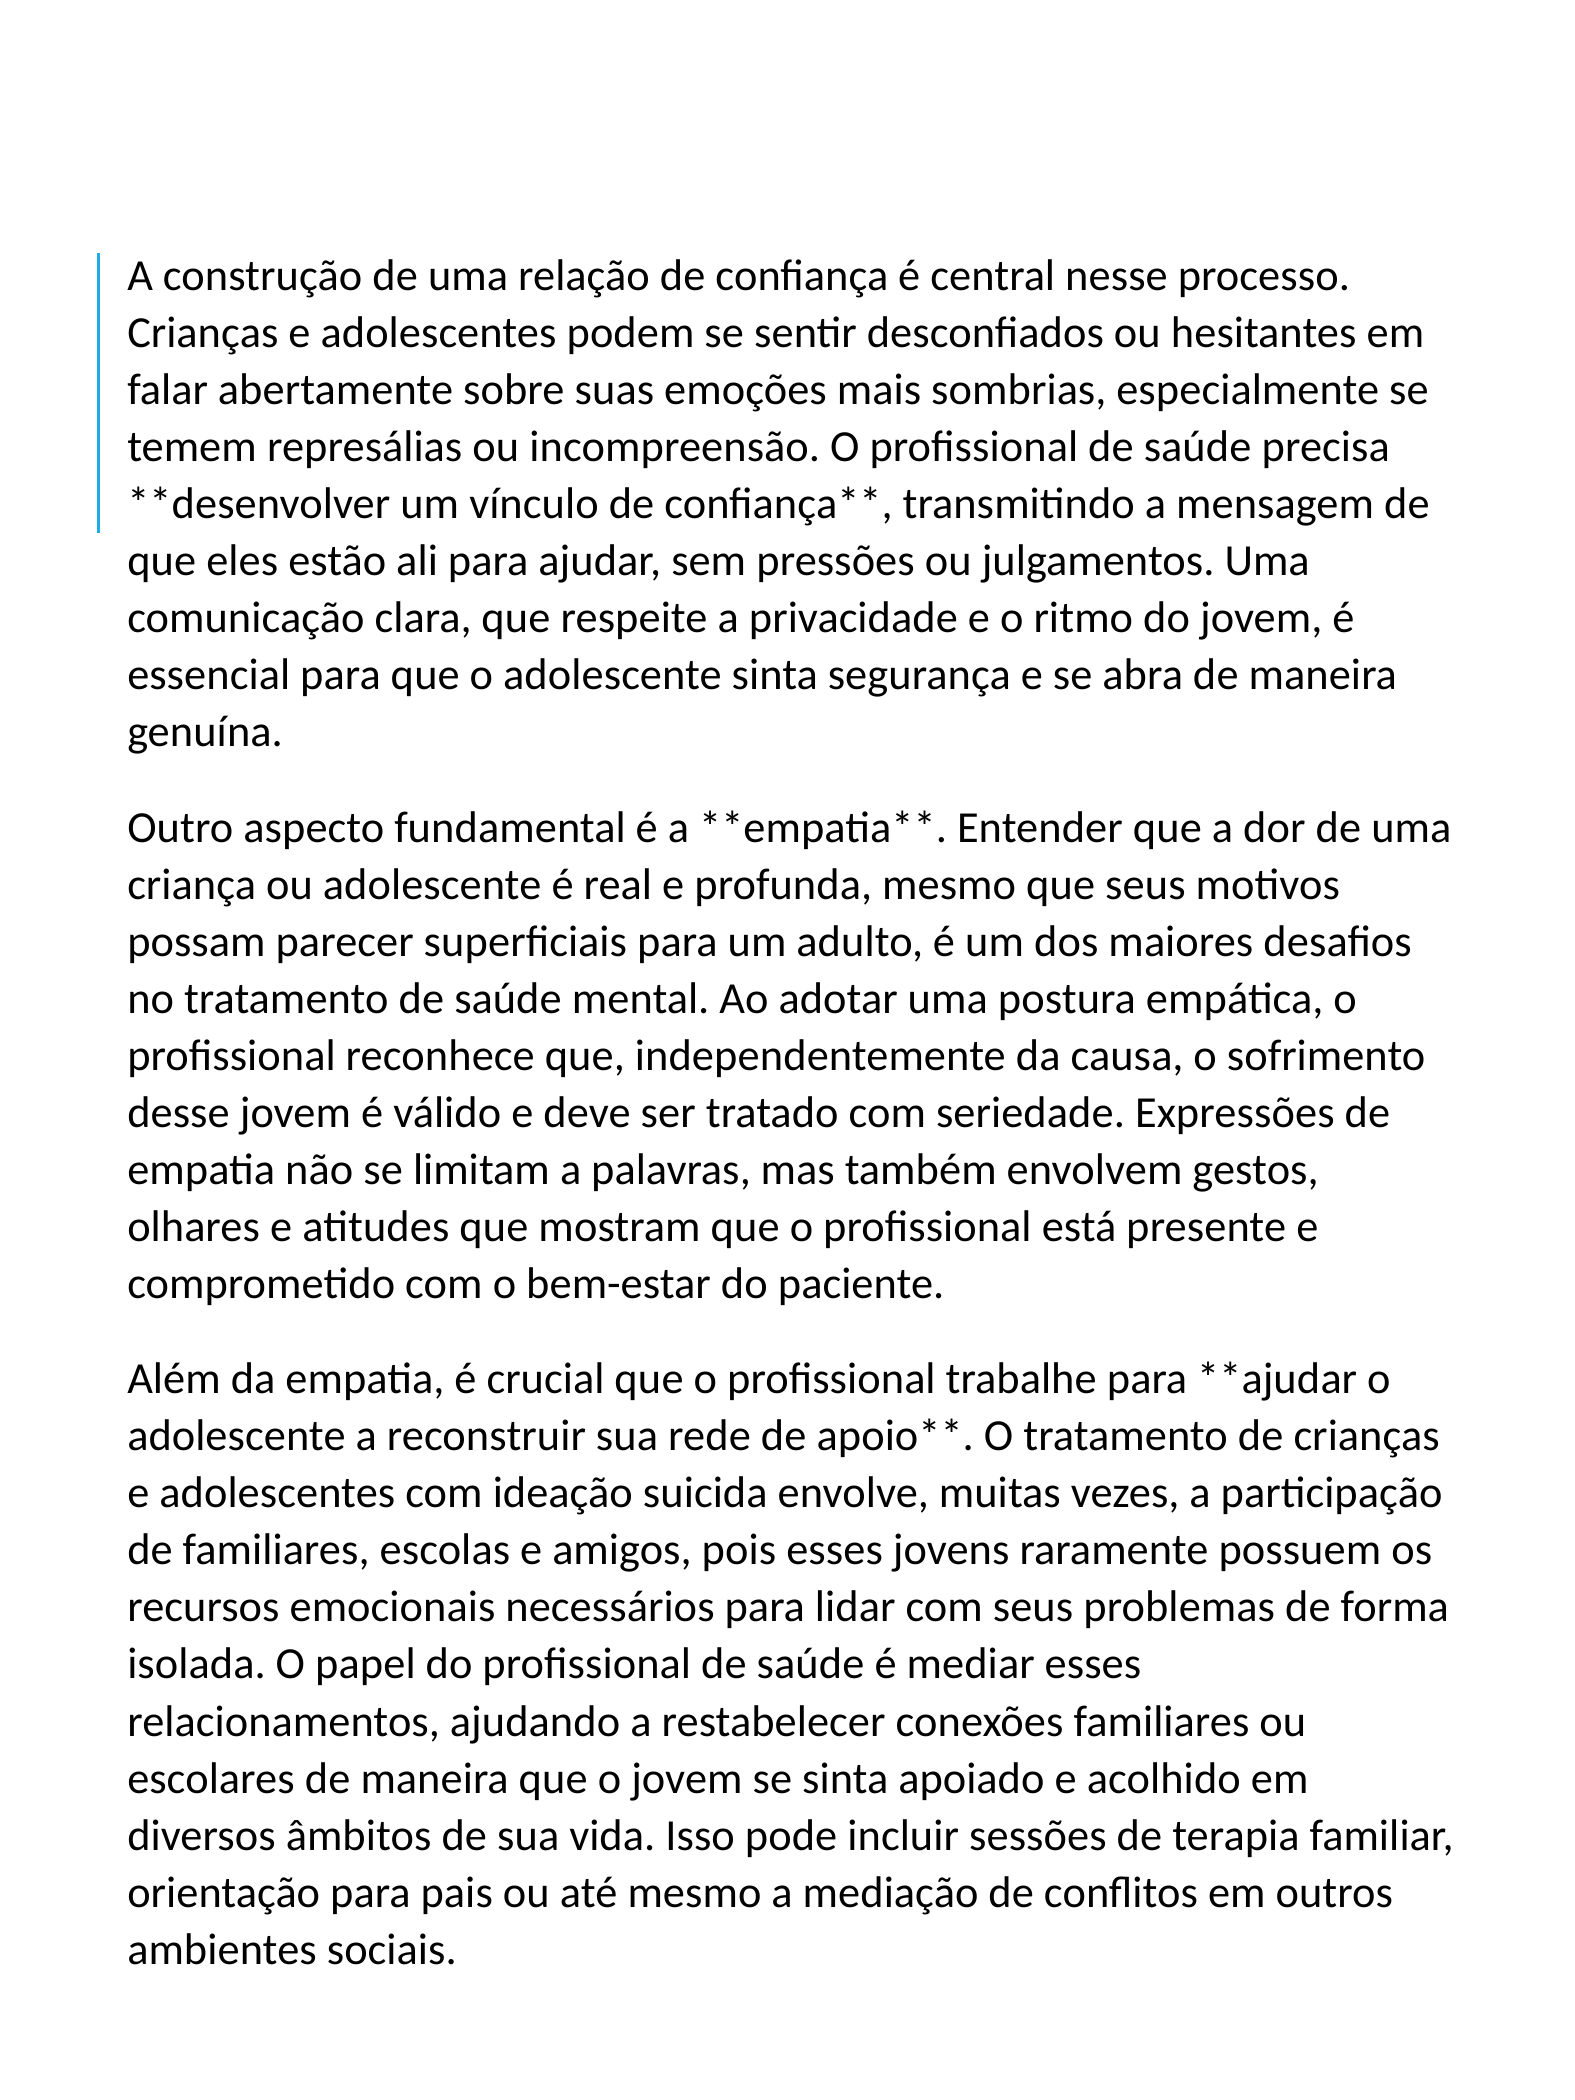

A construção de uma relação de confiança é central nesse processo. Crianças e adolescentes podem se sentir desconfiados ou hesitantes em falar abertamente sobre suas emoções mais sombrias, especialmente se temem represálias ou incompreensão. O profissional de saúde precisa **desenvolver um vínculo de confiança**, transmitindo a mensagem de que eles estão ali para ajudar, sem pressões ou julgamentos. Uma comunicação clara, que respeite a privacidade e o ritmo do jovem, é essencial para que o adolescente sinta segurança e se abra de maneira genuína.
Outro aspecto fundamental é a **empatia**. Entender que a dor de uma criança ou adolescente é real e profunda, mesmo que seus motivos possam parecer superficiais para um adulto, é um dos maiores desafios no tratamento de saúde mental. Ao adotar uma postura empática, o profissional reconhece que, independentemente da causa, o sofrimento desse jovem é válido e deve ser tratado com seriedade. Expressões de empatia não se limitam a palavras, mas também envolvem gestos, olhares e atitudes que mostram que o profissional está presente e comprometido com o bem-estar do paciente.
Além da empatia, é crucial que o profissional trabalhe para **ajudar o adolescente a reconstruir sua rede de apoio**. O tratamento de crianças e adolescentes com ideação suicida envolve, muitas vezes, a participação de familiares, escolas e amigos, pois esses jovens raramente possuem os recursos emocionais necessários para lidar com seus problemas de forma isolada. O papel do profissional de saúde é mediar esses relacionamentos, ajudando a restabelecer conexões familiares ou escolares de maneira que o jovem se sinta apoiado e acolhido em diversos âmbitos de sua vida. Isso pode incluir sessões de terapia familiar, orientação para pais ou até mesmo a mediação de conflitos em outros ambientes sociais.